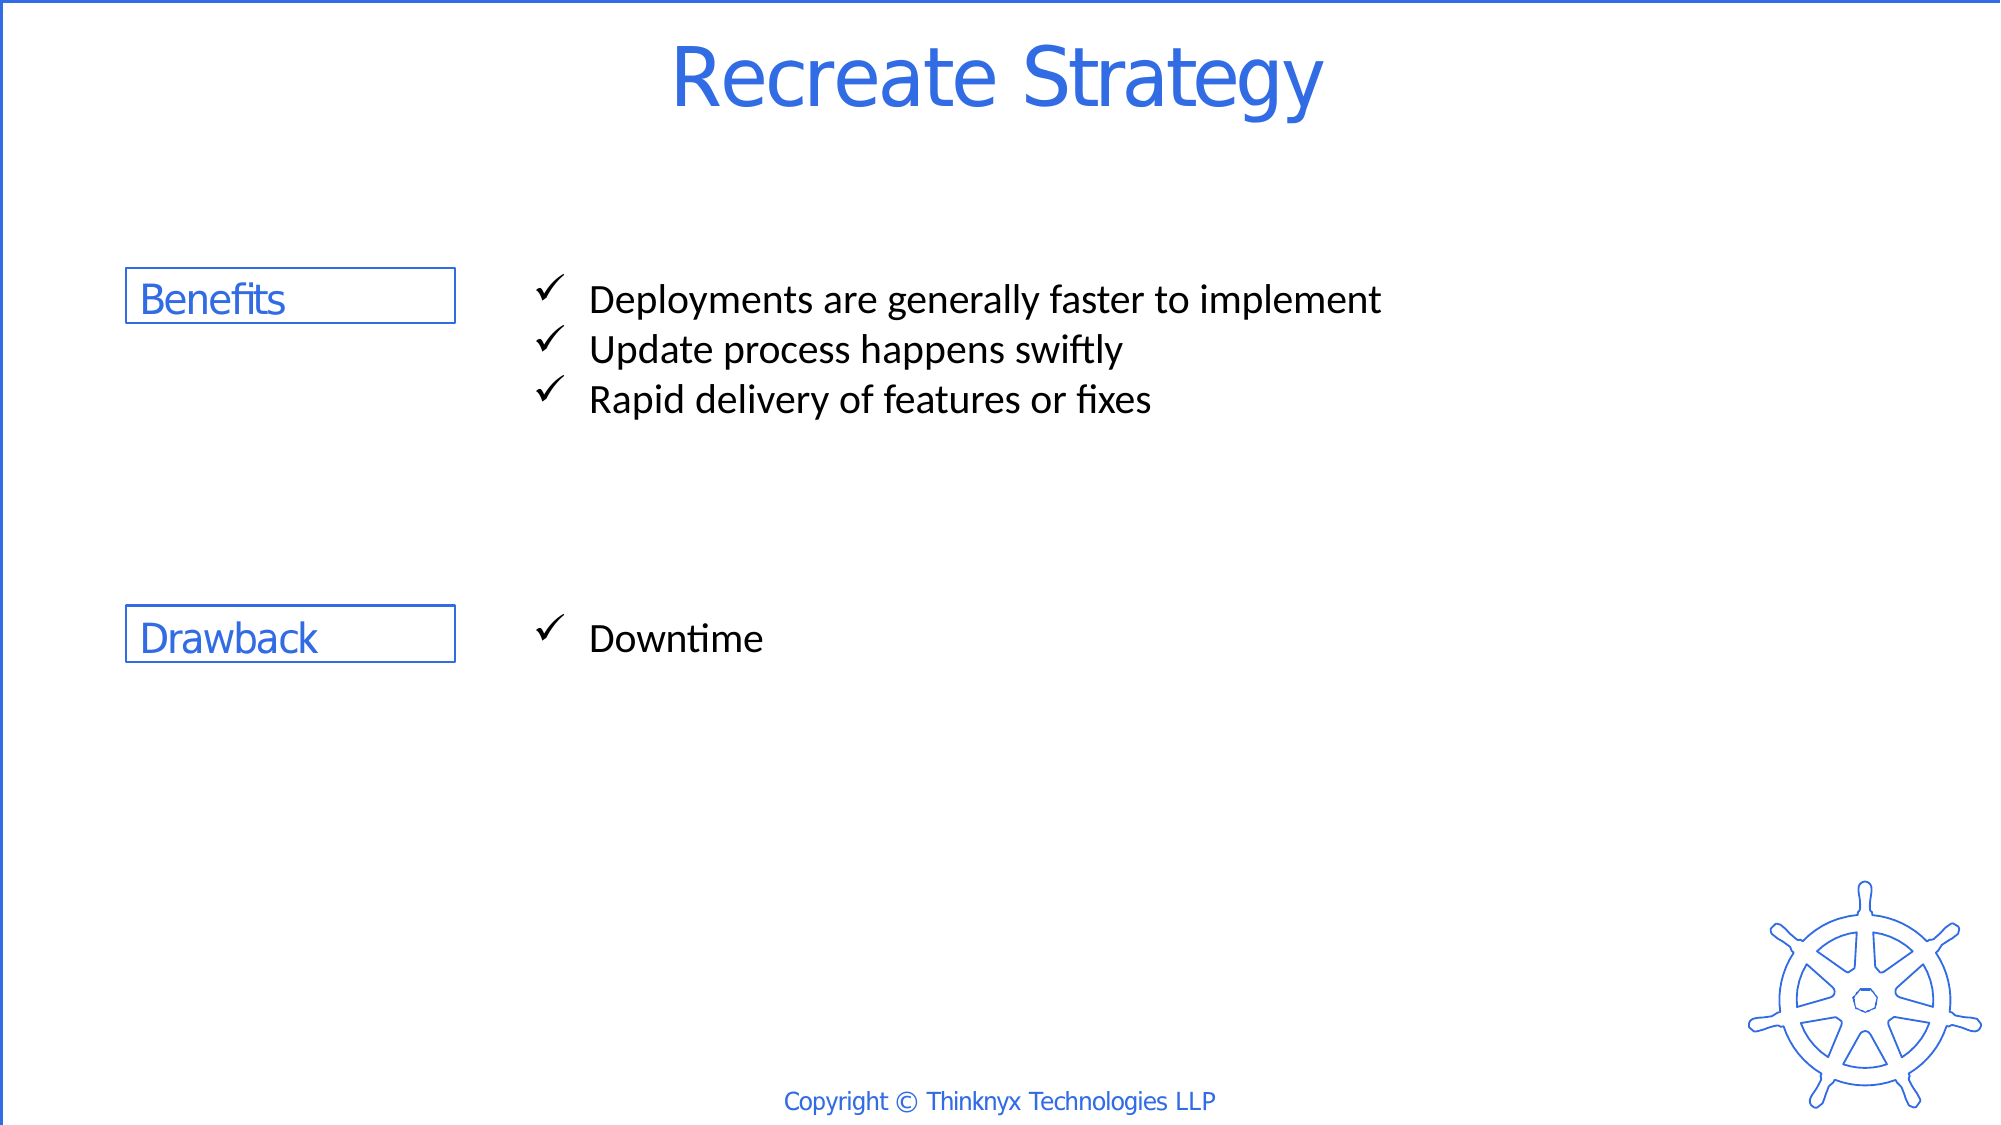

# Recreate Strategy
Benefits
Deployments are generally faster to implement
Update process happens swiftly
Rapid delivery of features or fixes
Drawback
Downtime
Copyright © Thinknyx Technologies LLP